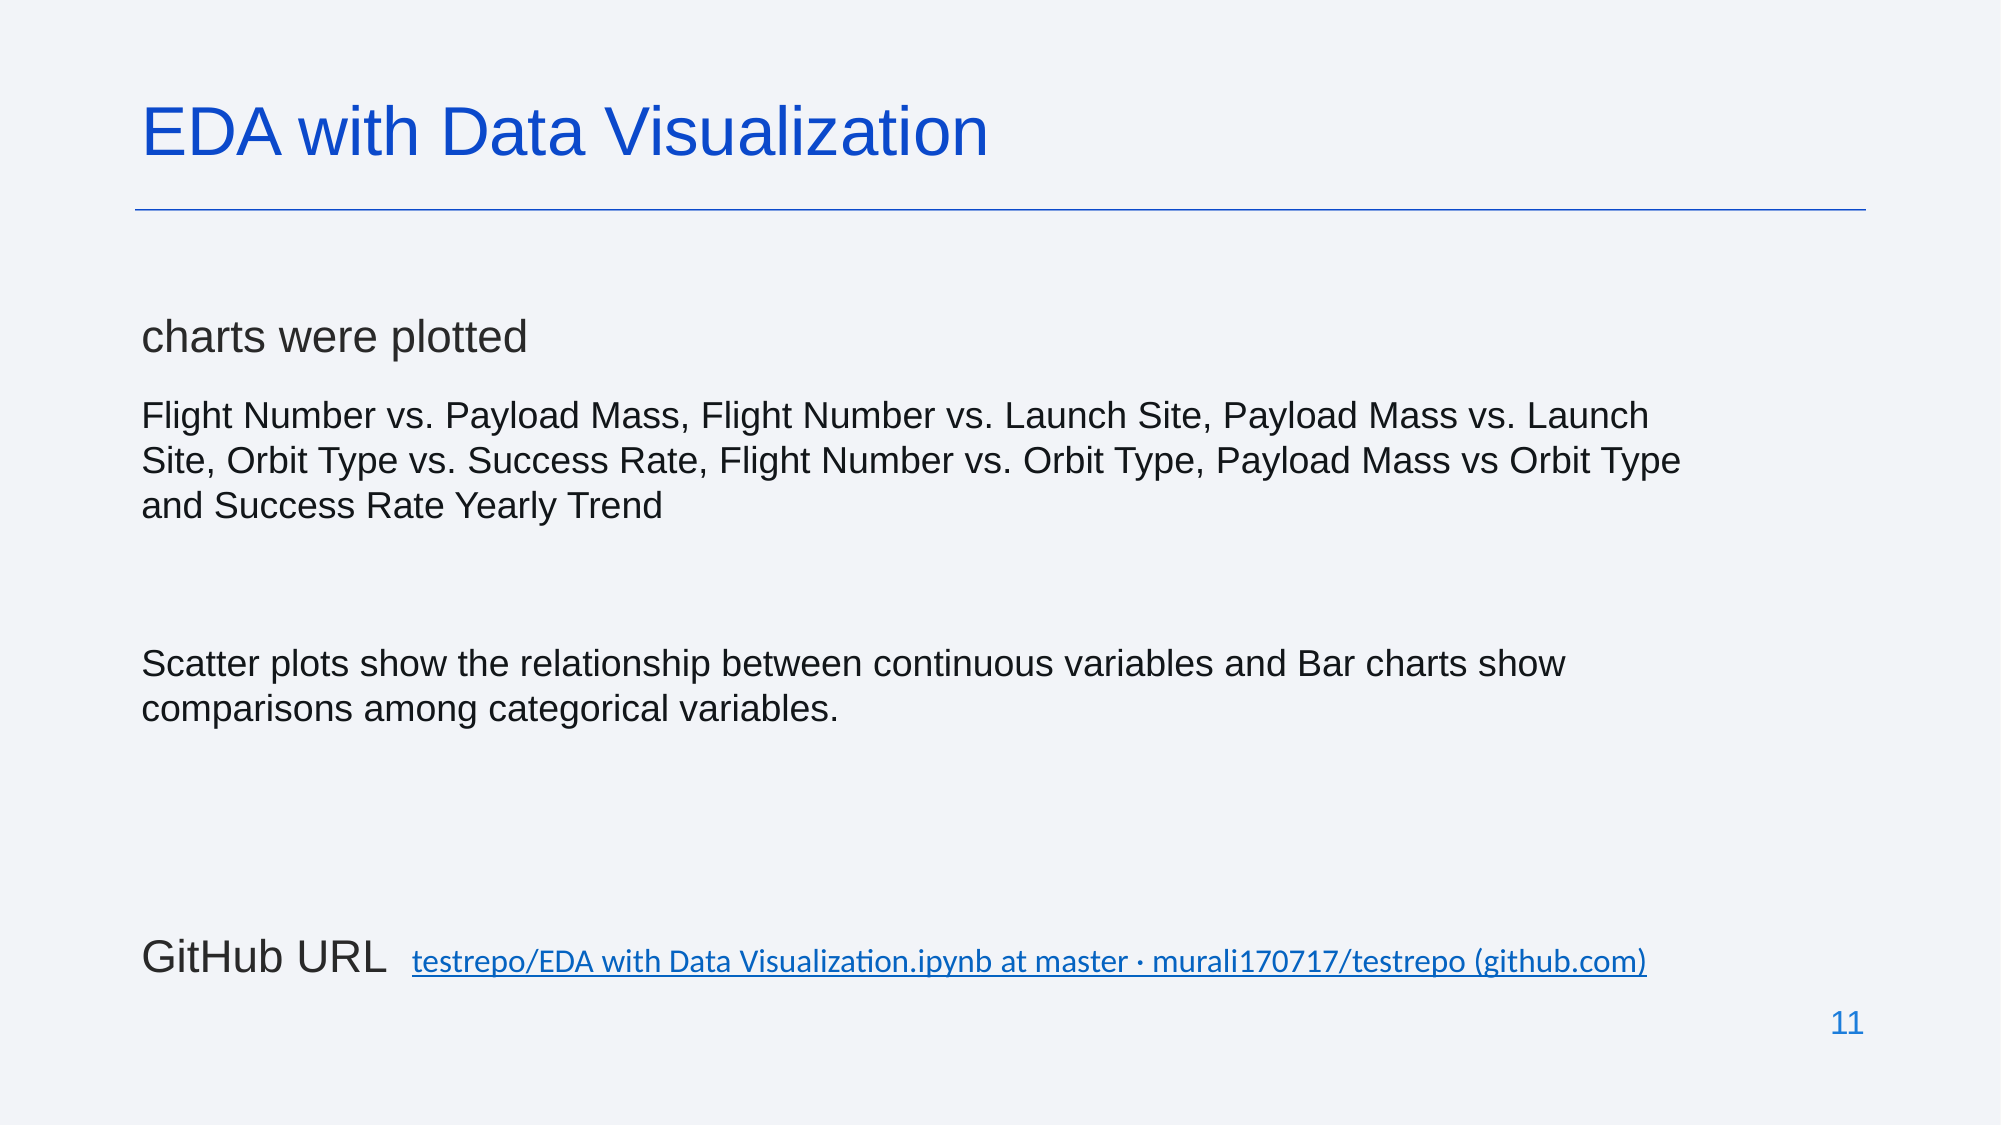

EDA with Data Visualization
charts were plotted
Flight Number vs. Payload Mass, Flight Number vs. Launch Site, Payload Mass vs. Launch Site, Orbit Type vs. Success Rate, Flight Number vs. Orbit Type, Payload Mass vs Orbit Type and Success Rate Yearly Trend

Scatter plots show the relationship between continuous variables and Bar charts show comparisons among categorical variables.

GitHub URL  testrepo/EDA with Data Visualization.ipynb at master · murali170717/testrepo (github.com)

GitHub URL    testrepo/EDA with Data Visualization.ipynb at master · murali170717/testrepo (github.com)
11